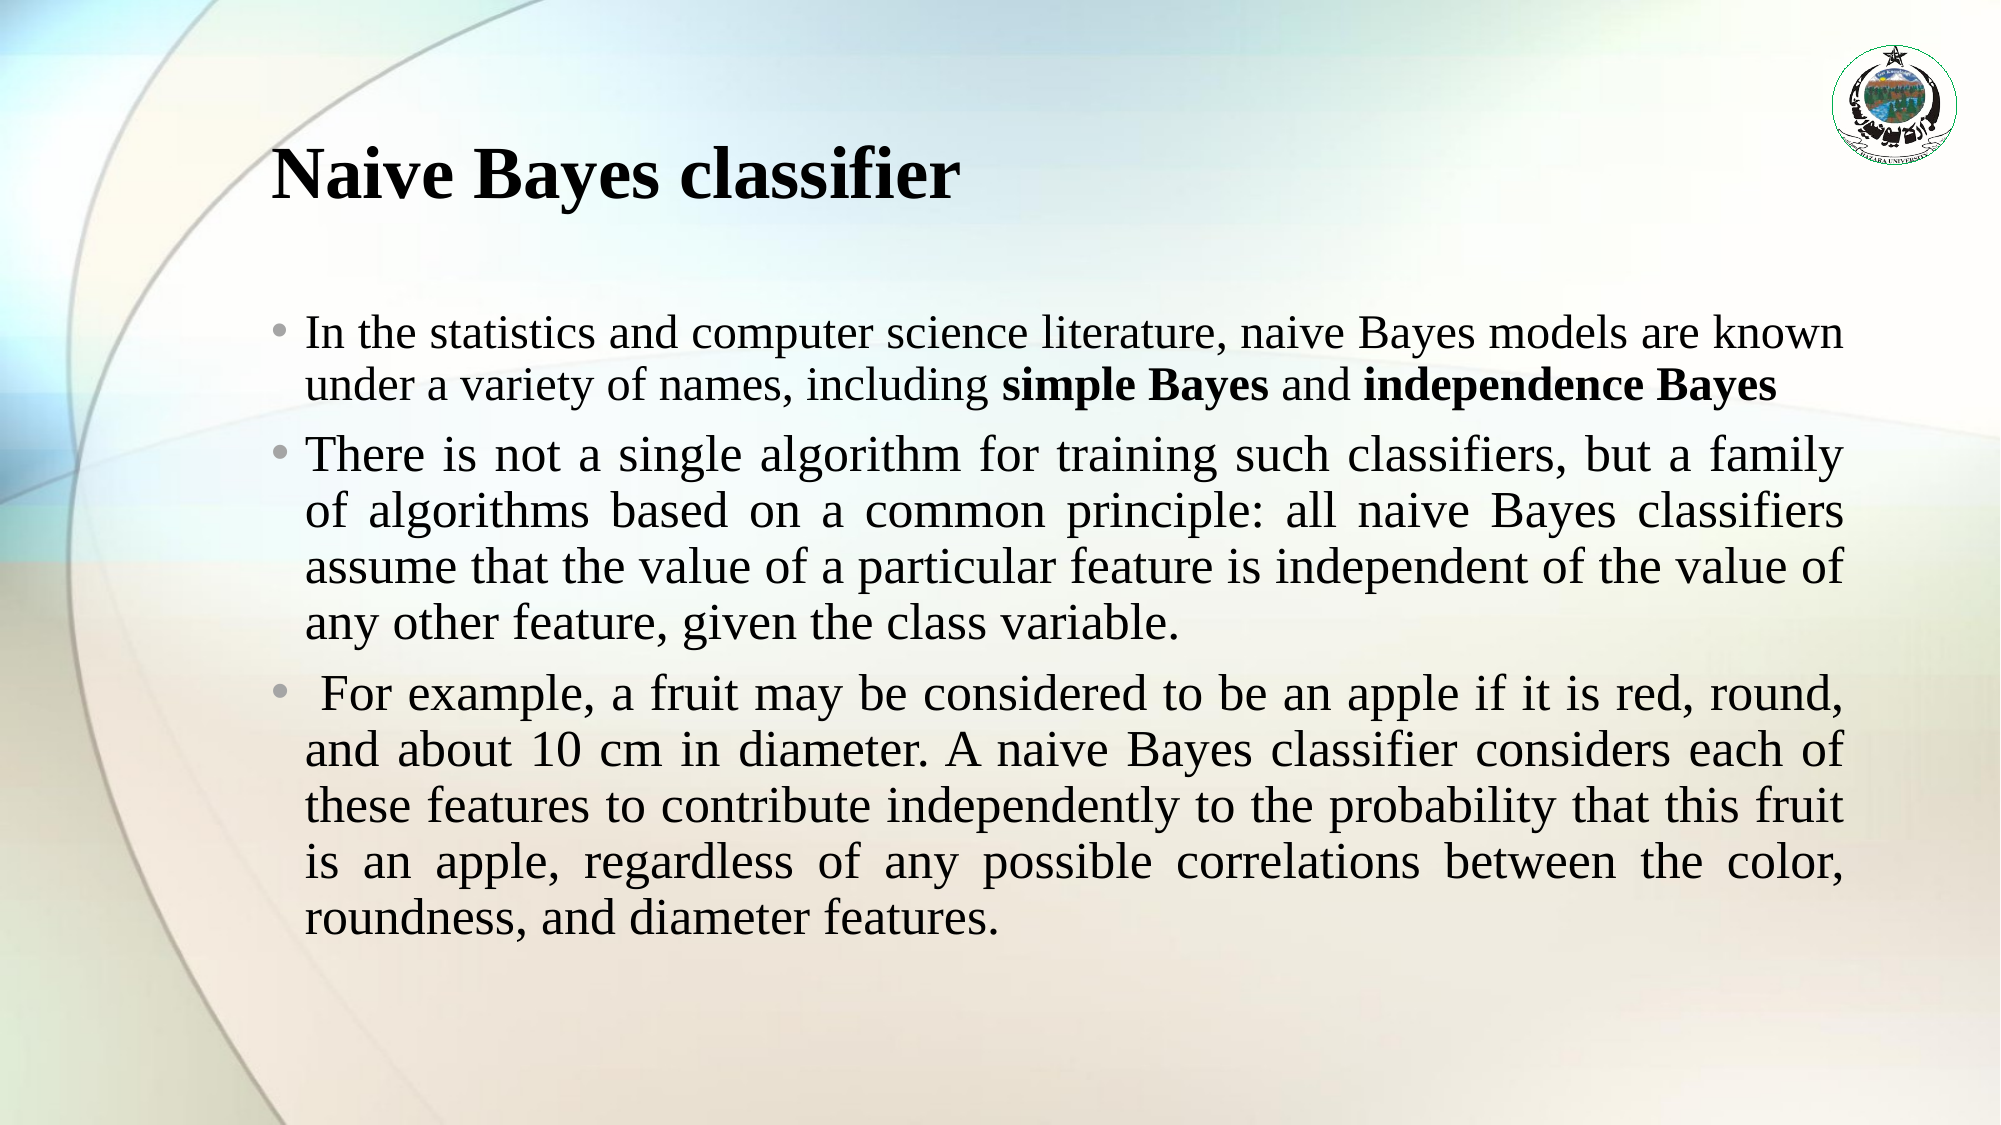

# Naive Bayes classifier
In the statistics and computer science literature, naive Bayes models are known under a variety of names, including simple Bayes and independence Bayes
There is not a single algorithm for training such classifiers, but a family of algorithms based on a common principle: all naive Bayes classifiers assume that the value of a particular feature is independent of the value of any other feature, given the class variable.
 For example, a fruit may be considered to be an apple if it is red, round, and about 10 cm in diameter. A naive Bayes classifier considers each of these features to contribute independently to the probability that this fruit is an apple, regardless of any possible correlations between the color, roundness, and diameter features.